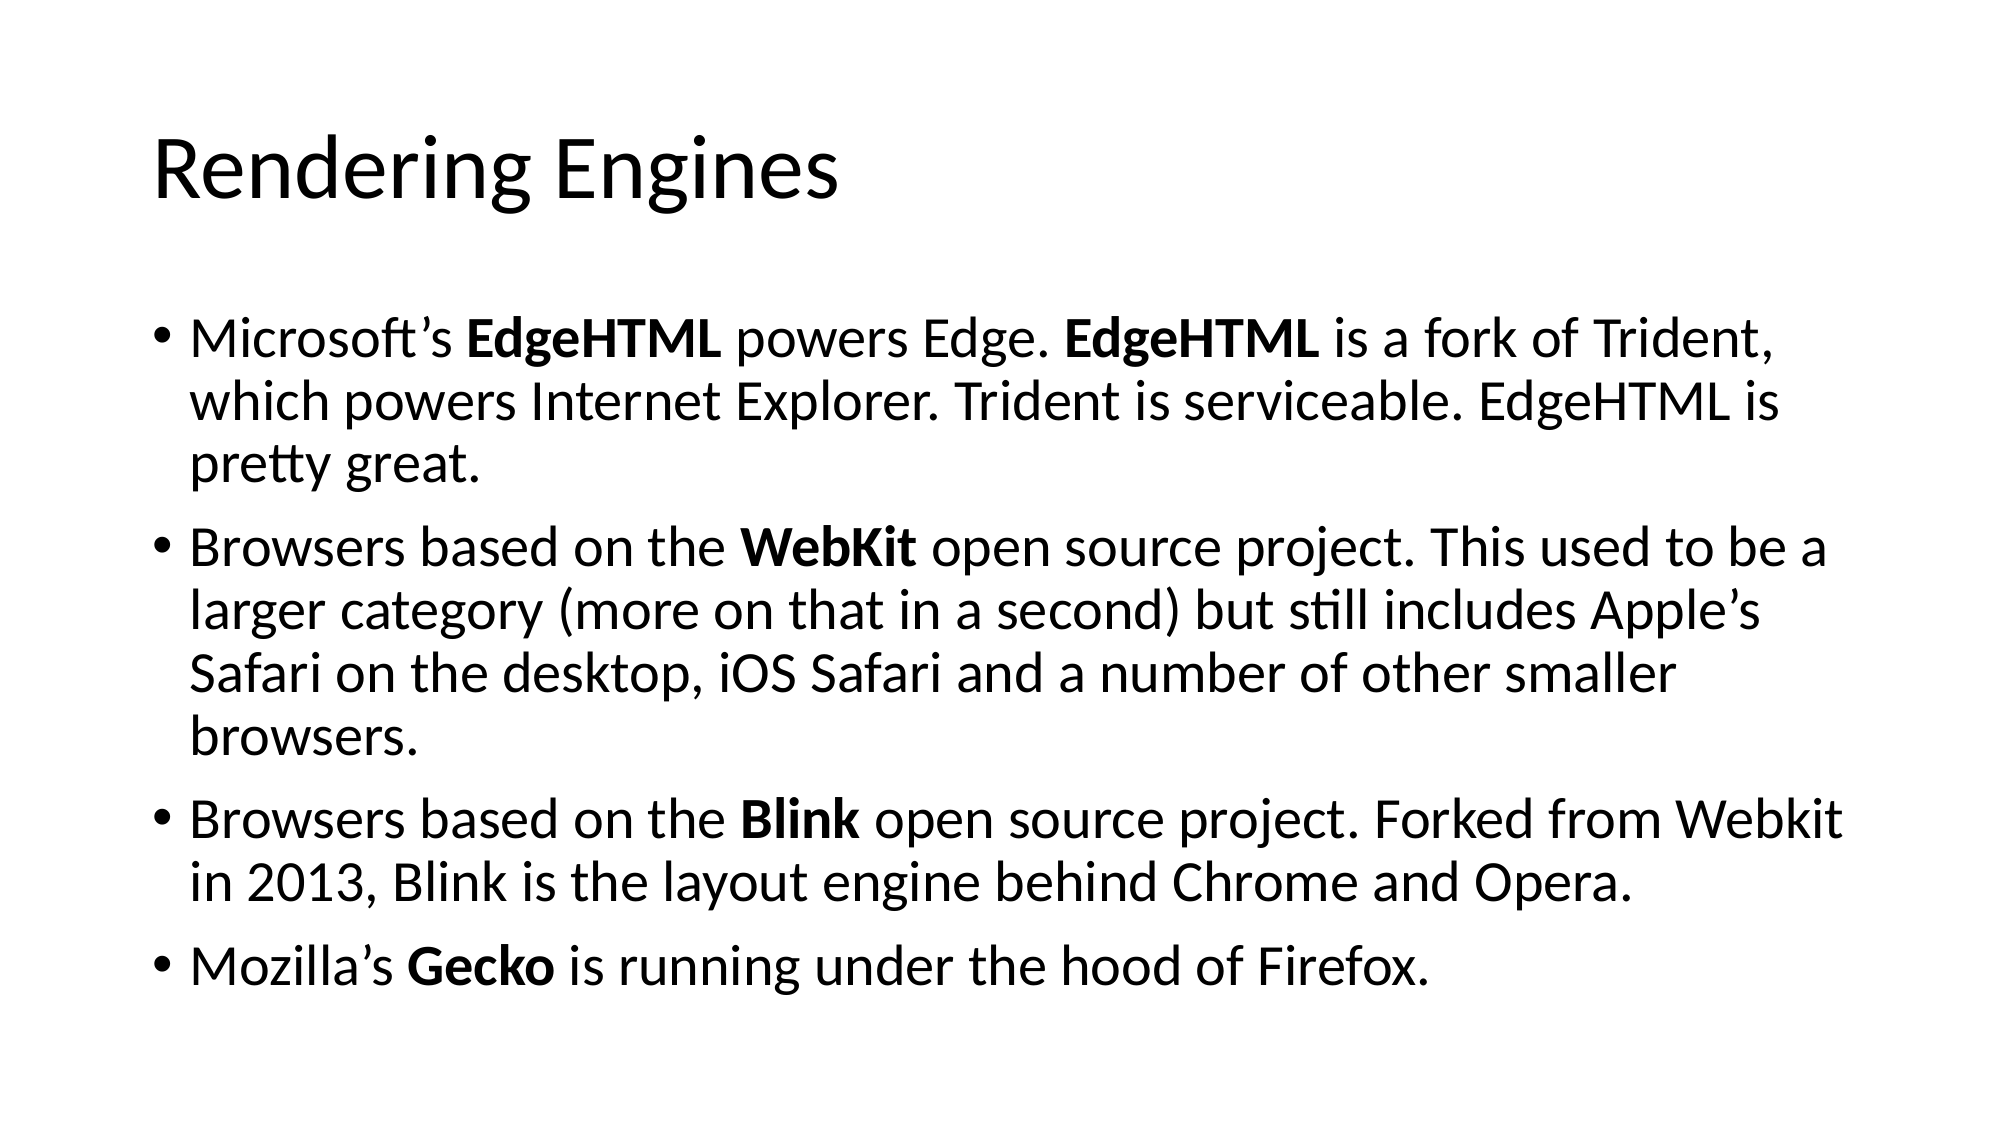

# Rendering Engines
Microsoft’s EdgeHTML powers Edge. EdgeHTML is a fork of Trident, which powers Internet Explorer. Trident is serviceable. EdgeHTML is pretty great.
Browsers based on the WebKit open source project. This used to be a larger category (more on that in a second) but still includes Apple’s Safari on the desktop, iOS Safari and a number of other smaller browsers.
Browsers based on the Blink open source project. Forked from Webkit in 2013, Blink is the layout engine behind Chrome and Opera.
Mozilla’s Gecko is running under the hood of Firefox.